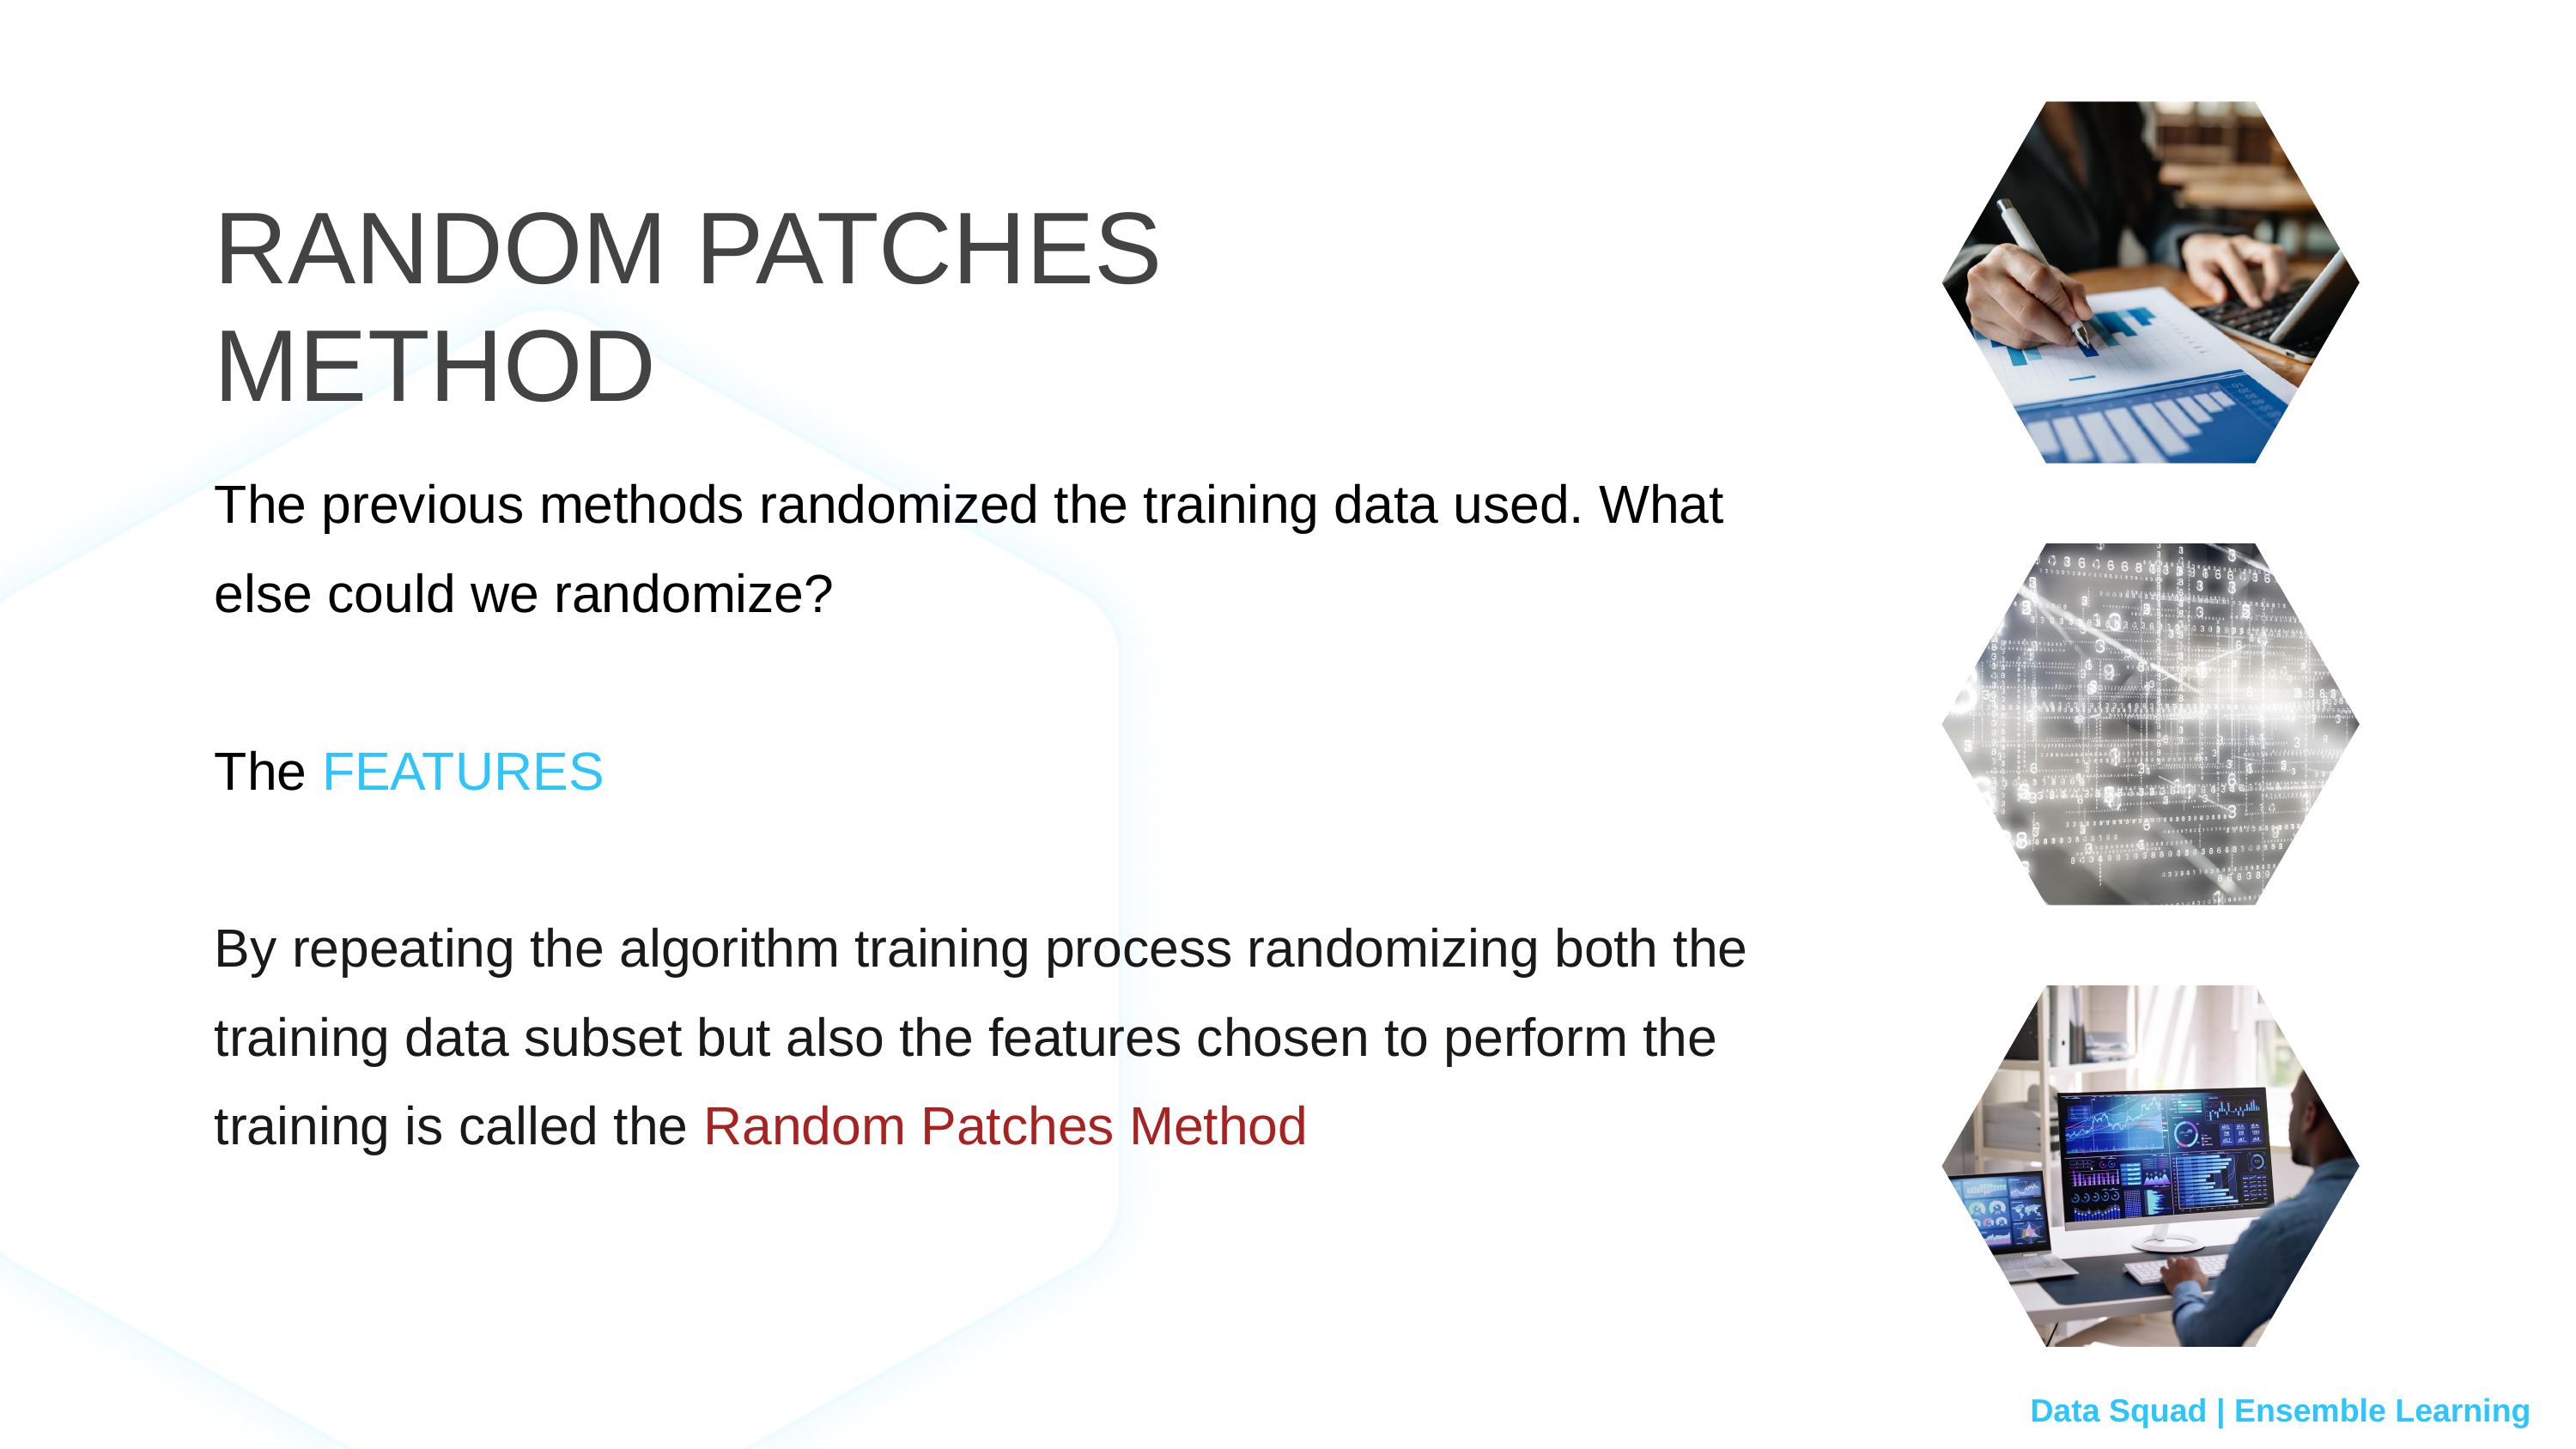

RANDOM PATCHES METHOD
The previous methods randomized the training data used. What else could we randomize?

The FEATURES

By repeating the algorithm training process randomizing both the training data subset but also the features chosen to perform the training is called the Random Patches Method

Data Squad | Ensemble Learning